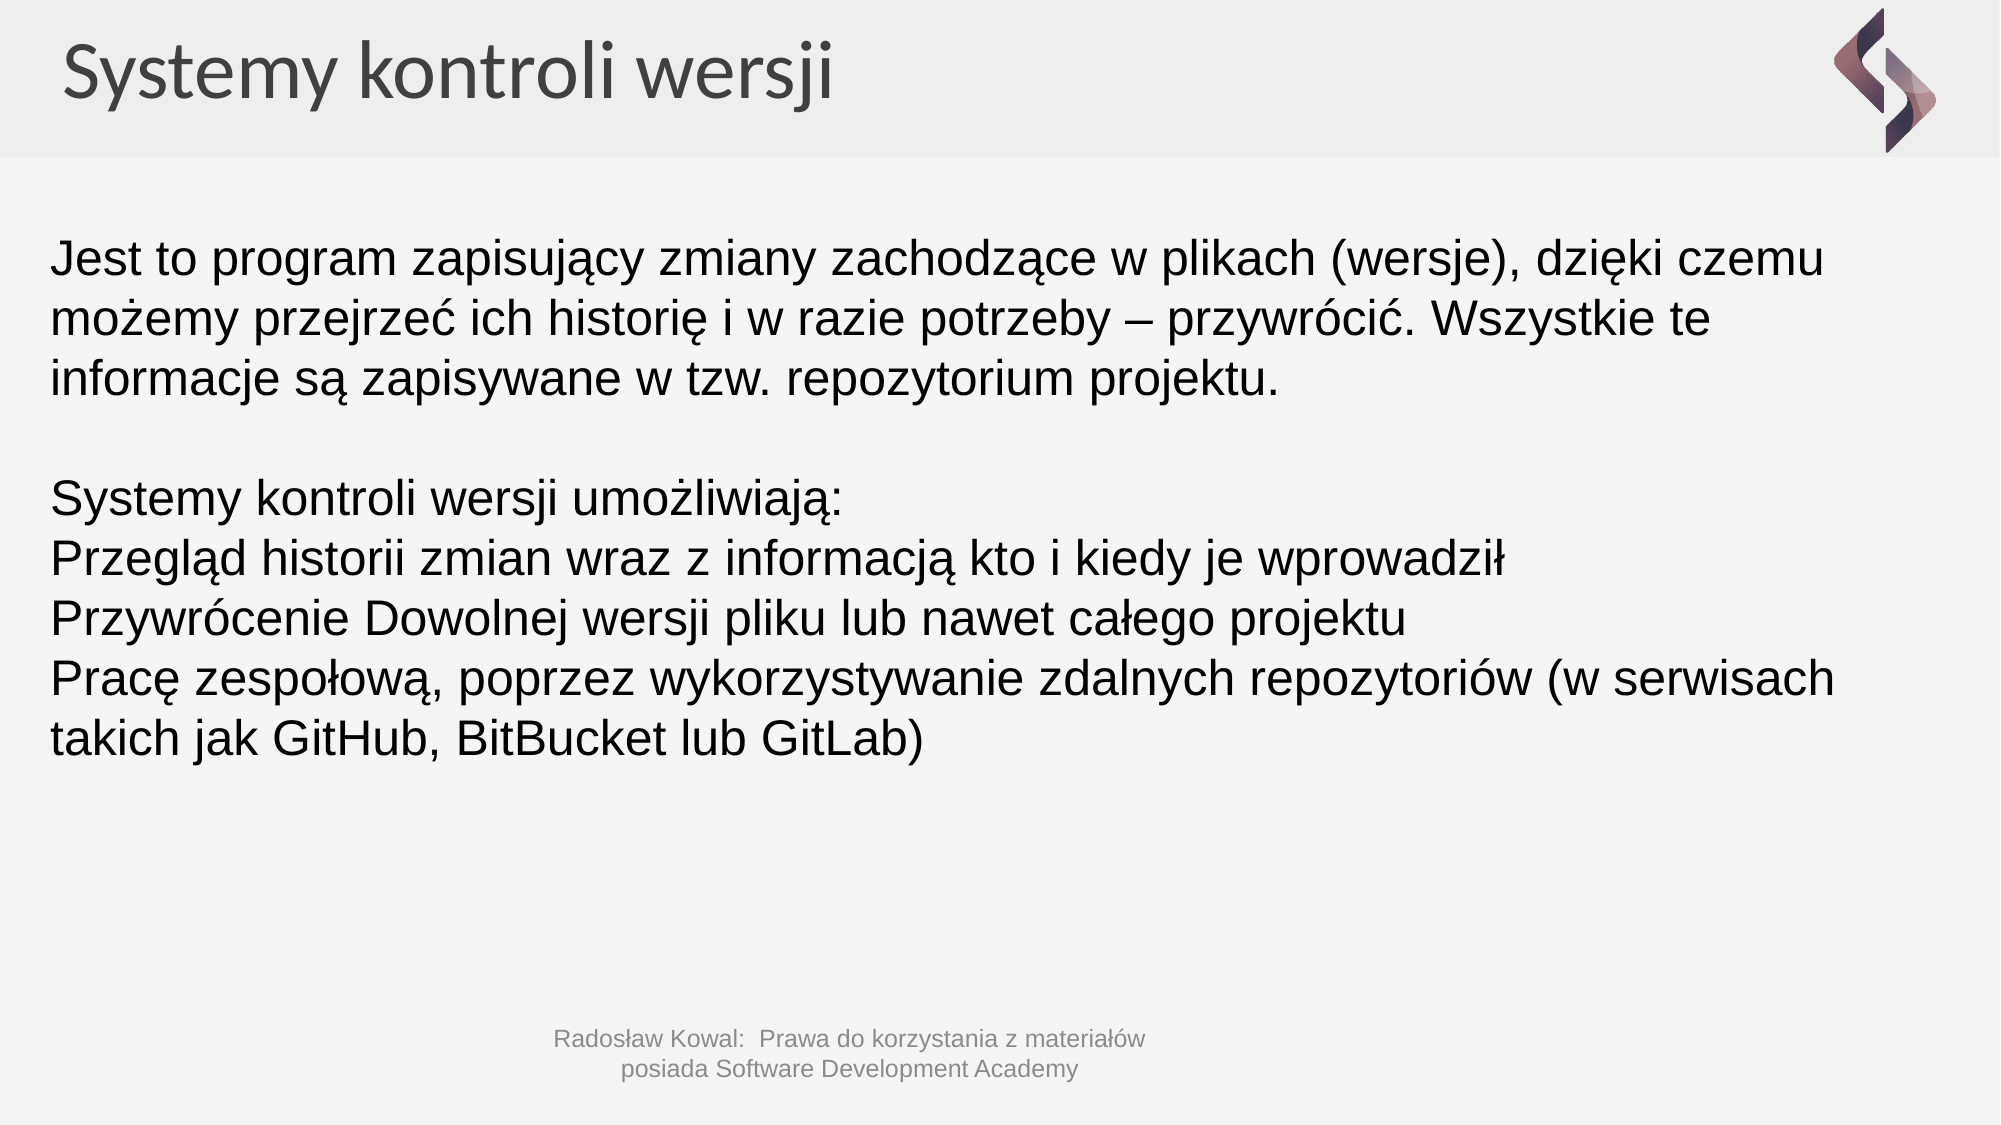

Systemy kontroli wersji
Jest to program zapisujący zmiany zachodzące w plikach (wersje), dzięki czemu możemy przejrzeć ich historię i w razie potrzeby – przywrócić. Wszystkie te informacje są zapisywane w tzw. repozytorium projektu.

Systemy kontroli wersji umożliwiają:
Przegląd historii zmian wraz z informacją kto i kiedy je wprowadził
Przywrócenie Dowolnej wersji pliku lub nawet całego projektu
Pracę zespołową, poprzez wykorzystywanie zdalnych repozytoriów (w serwisach takich jak GitHub, BitBucket lub GitLab)
Radosław Kowal:  Prawa do korzystania z materiałów posiada Software Development Academy